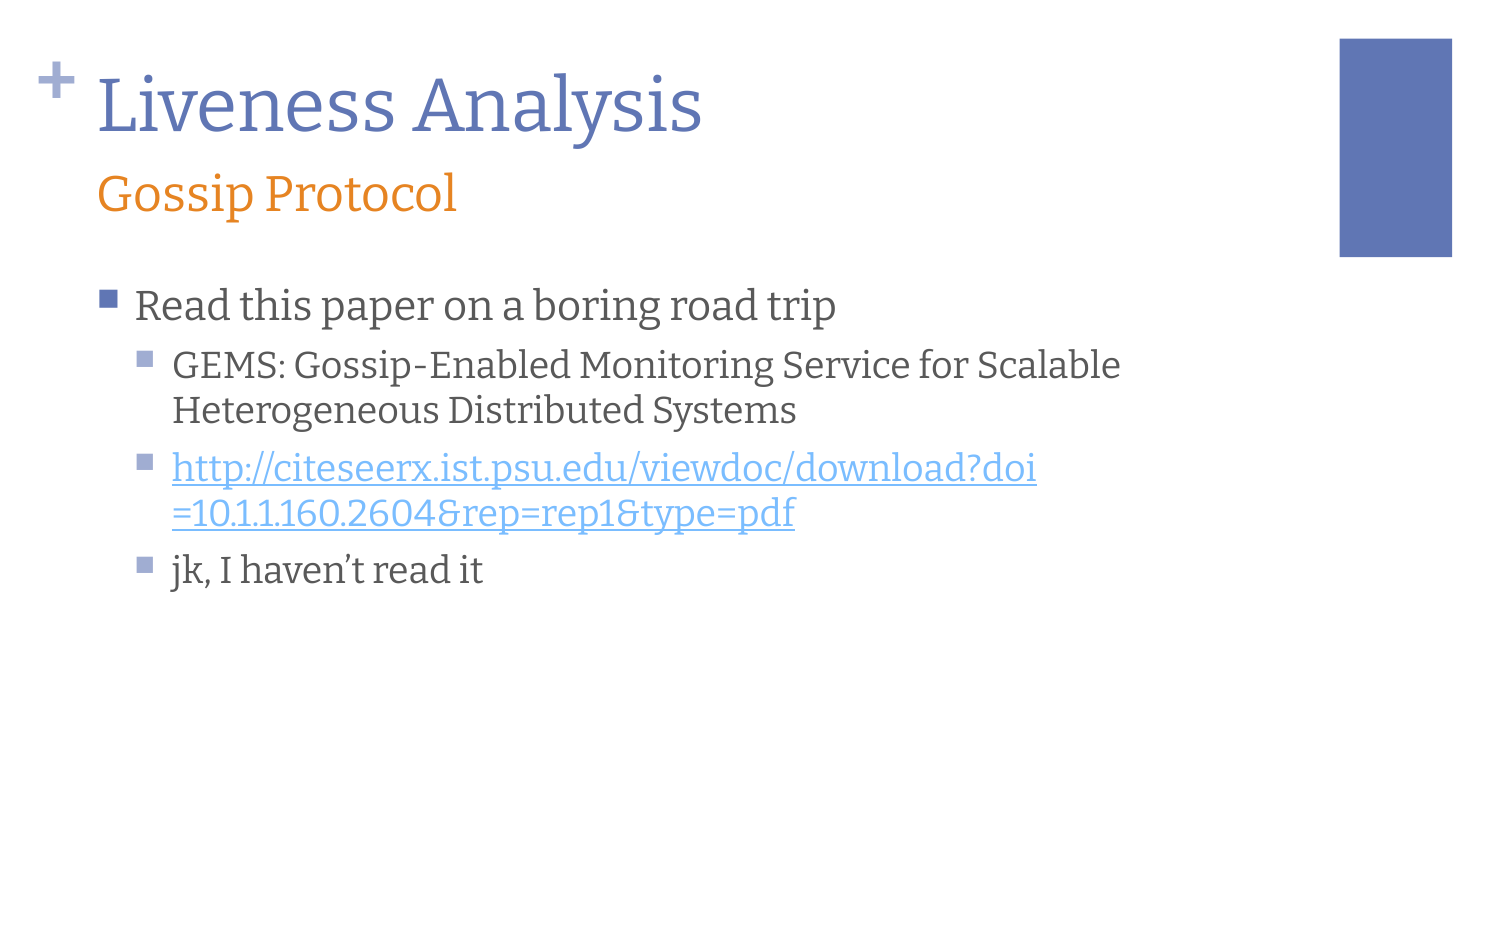

# Liveness Analysis
Gossip Protocol
Read this paper on a boring road trip
GEMS: Gossip-Enabled Monitoring Service for Scalable Heterogeneous Distributed Systems
http://citeseerx.ist.psu.edu/viewdoc/download?doi=10.1.1.160.2604&rep=rep1&type=pdf
jk, I haven’t read it